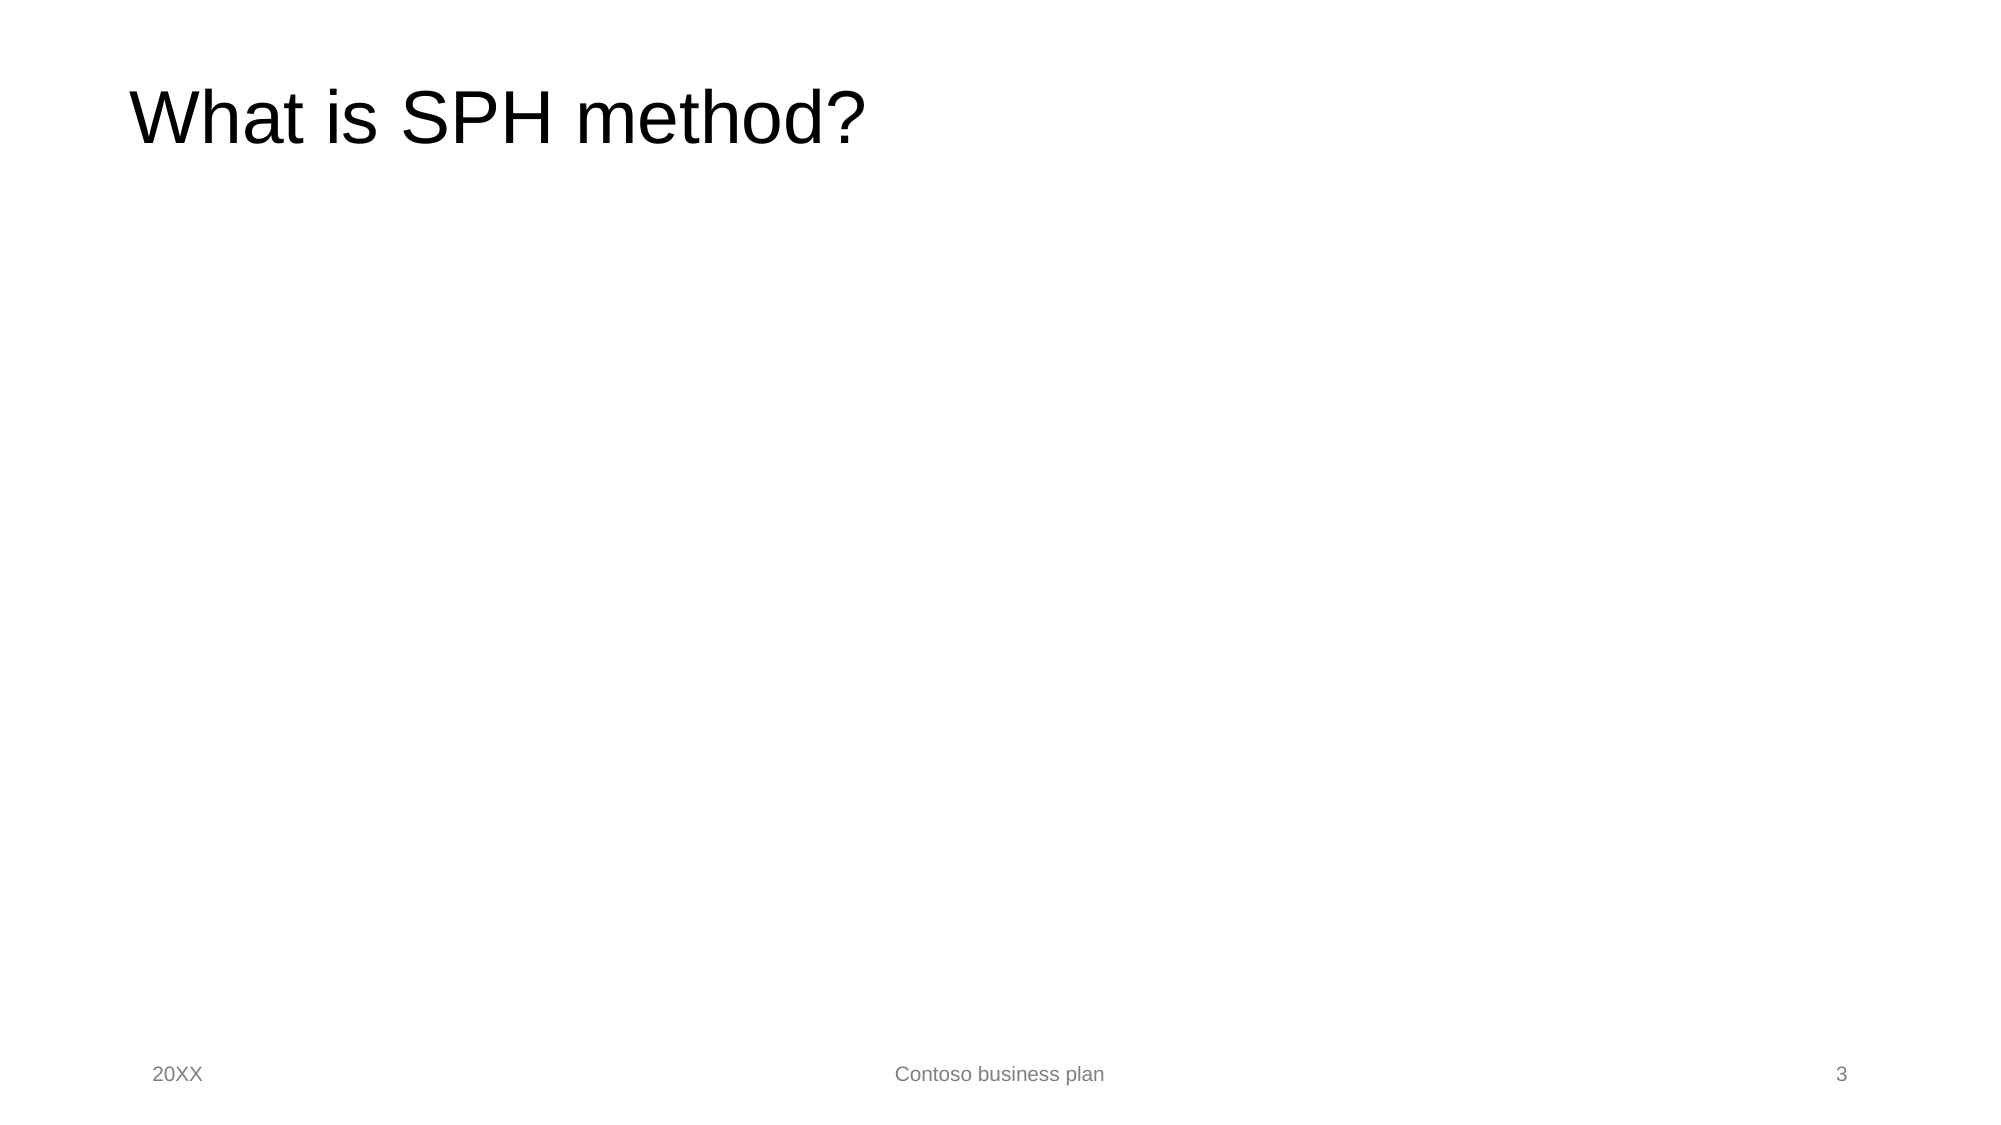

# What is SPH method?

20XX
Contoso business plan
3